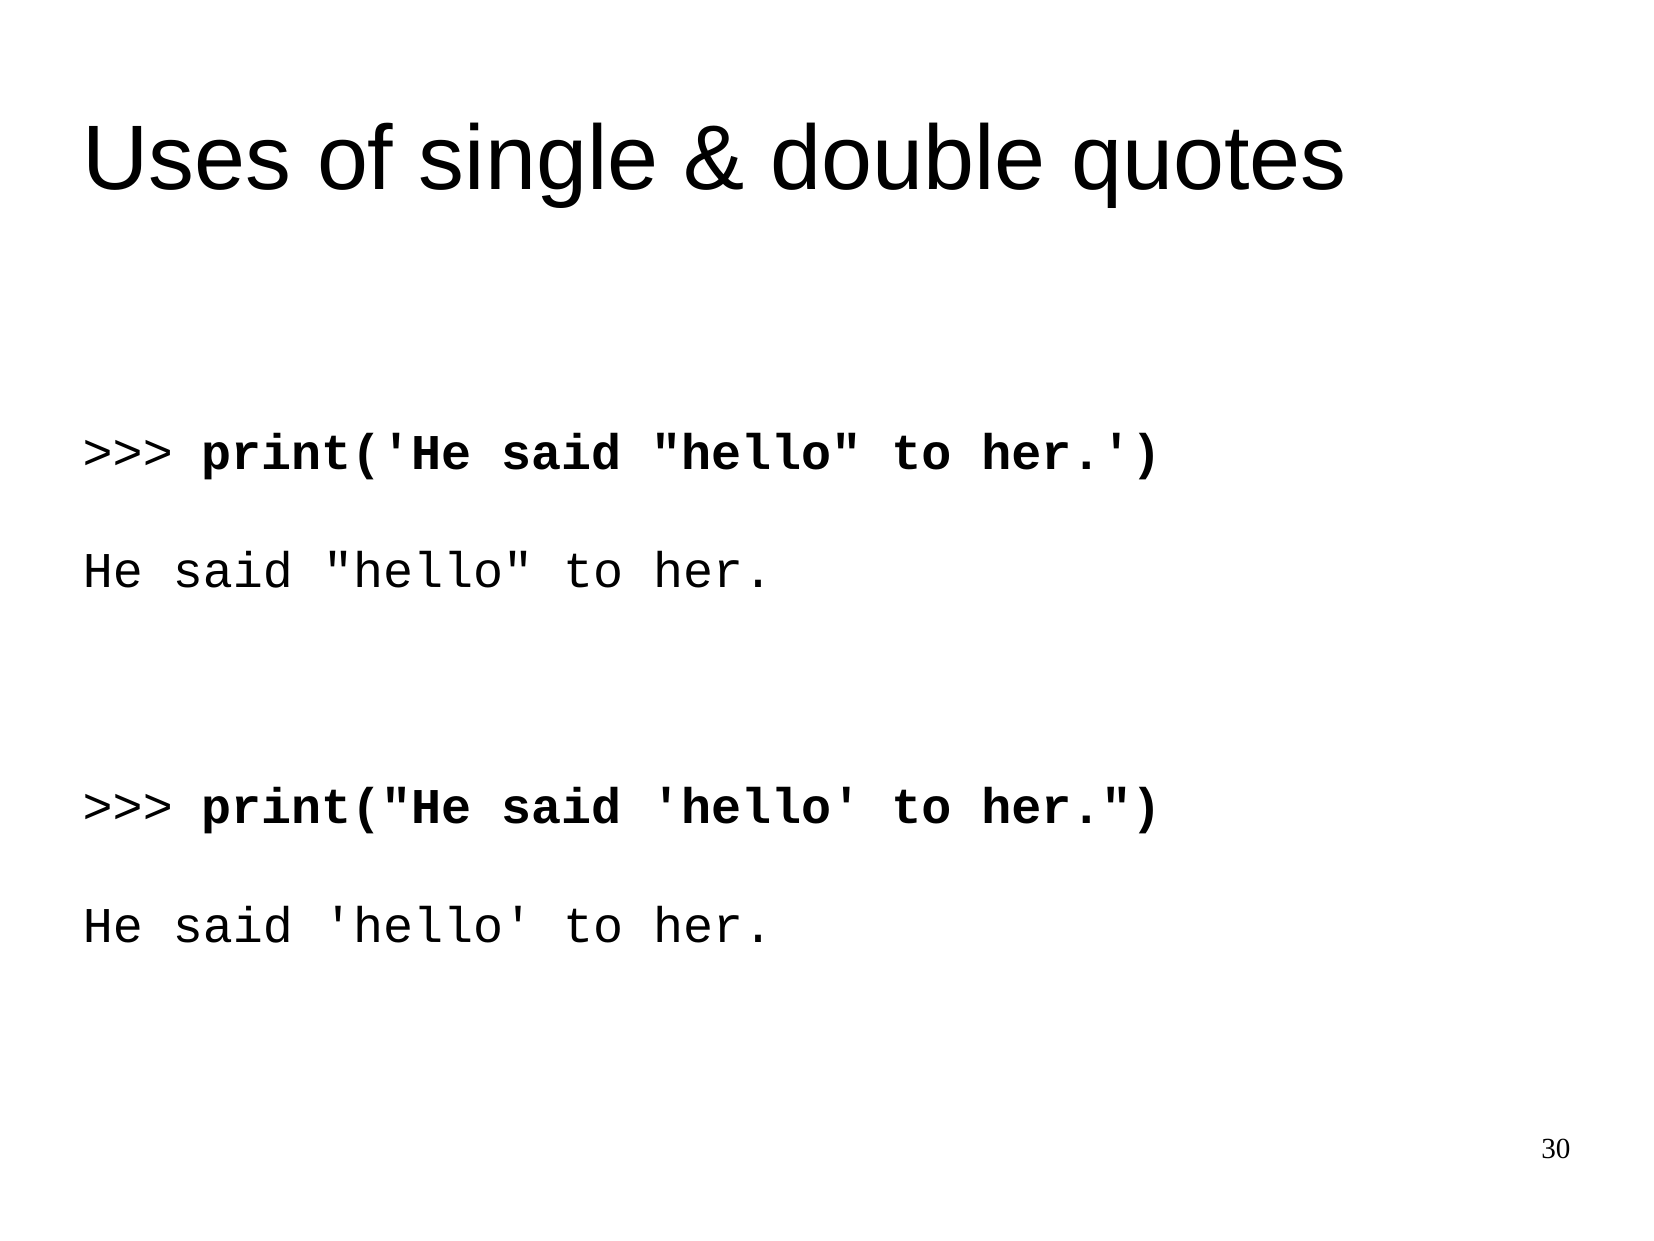

Uses of single & double quotes
>>>
print('He said "hello" to her.')
He said "hello" to her.
>>>
print("He said 'hello' to her.")
He said 'hello' to her.
30